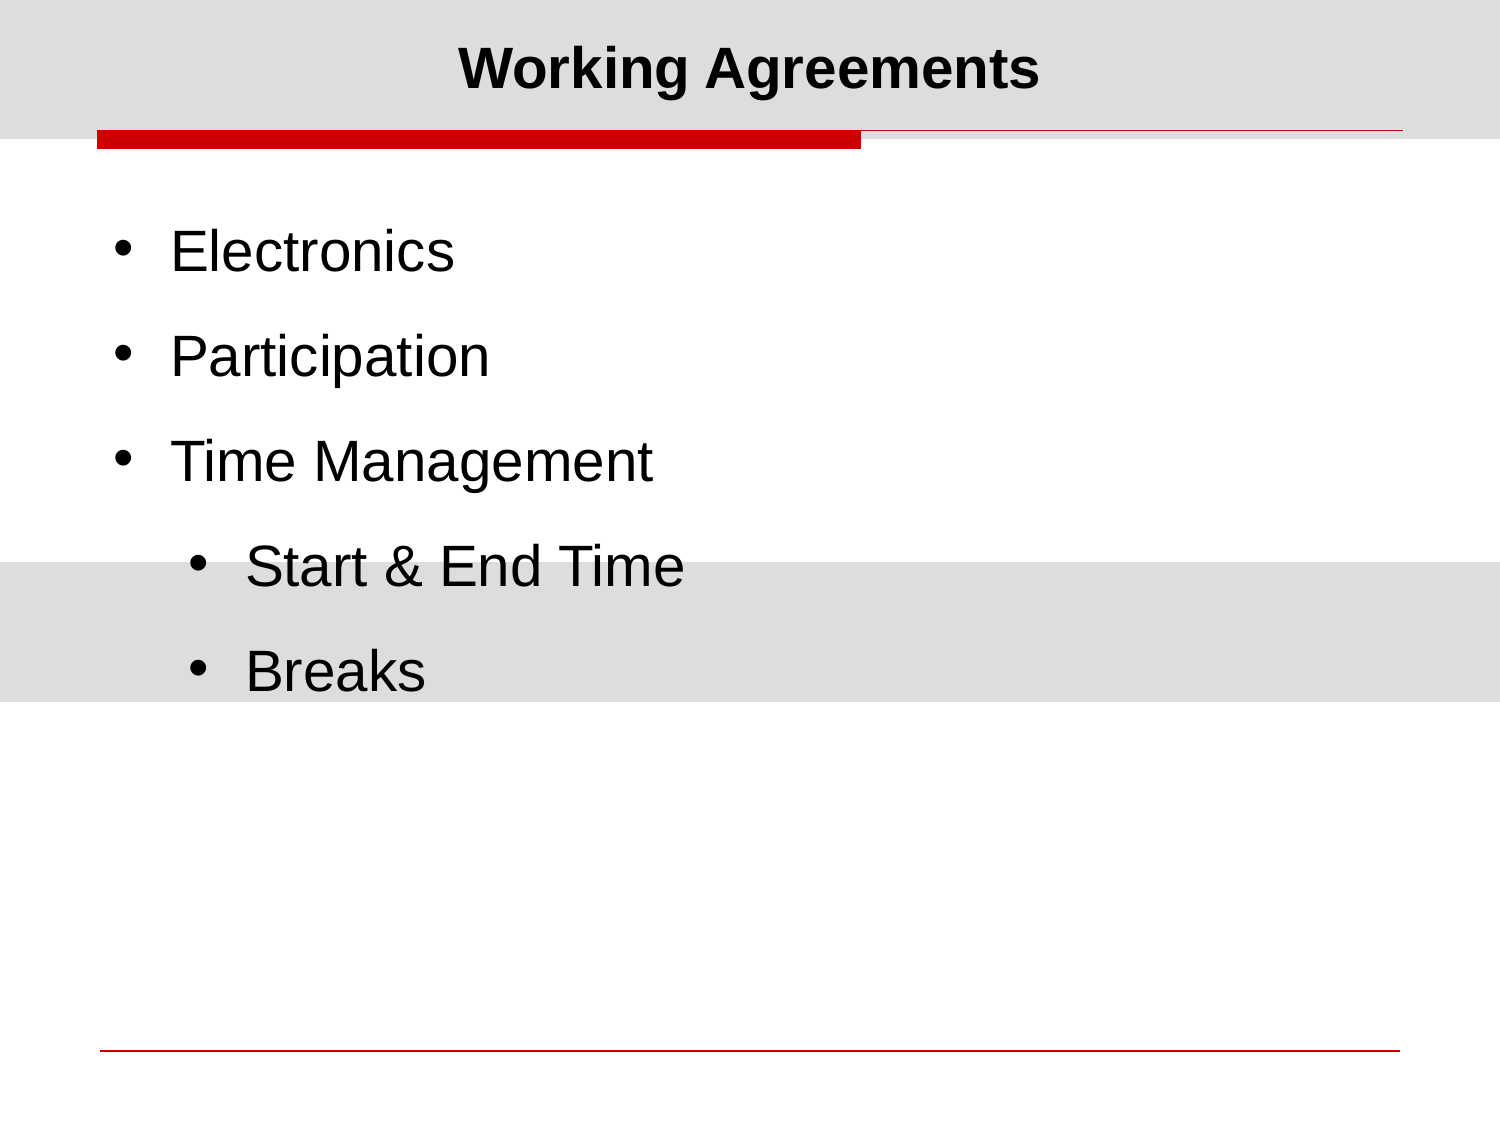

# Working Agreements
Electronics
Participation
Time Management
Start & End Time
Breaks